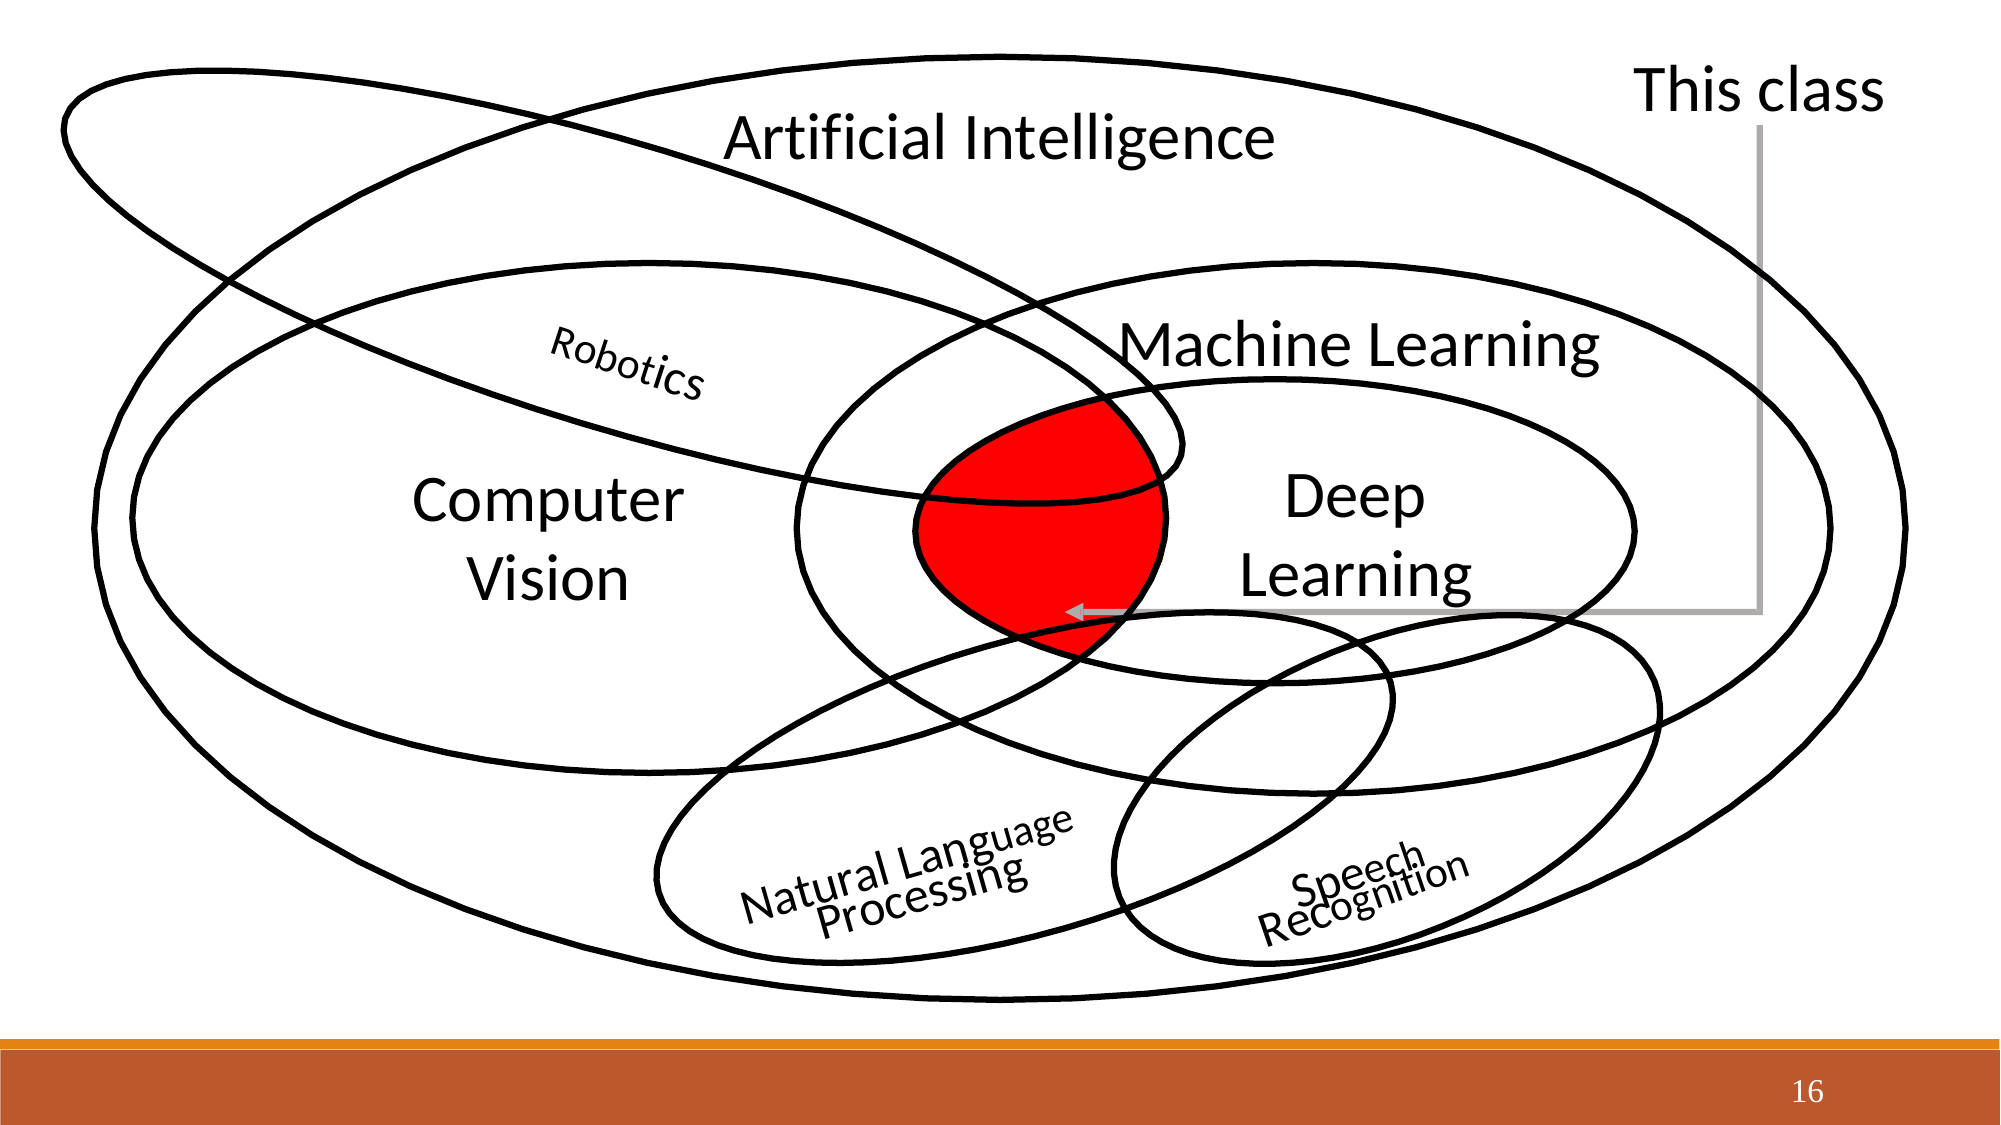

This class

Artificial Intelligence

Machine Learning
Robotics

Deep Learning
Computer Vision

Natural Language
Speech
Processing
Recognition
16